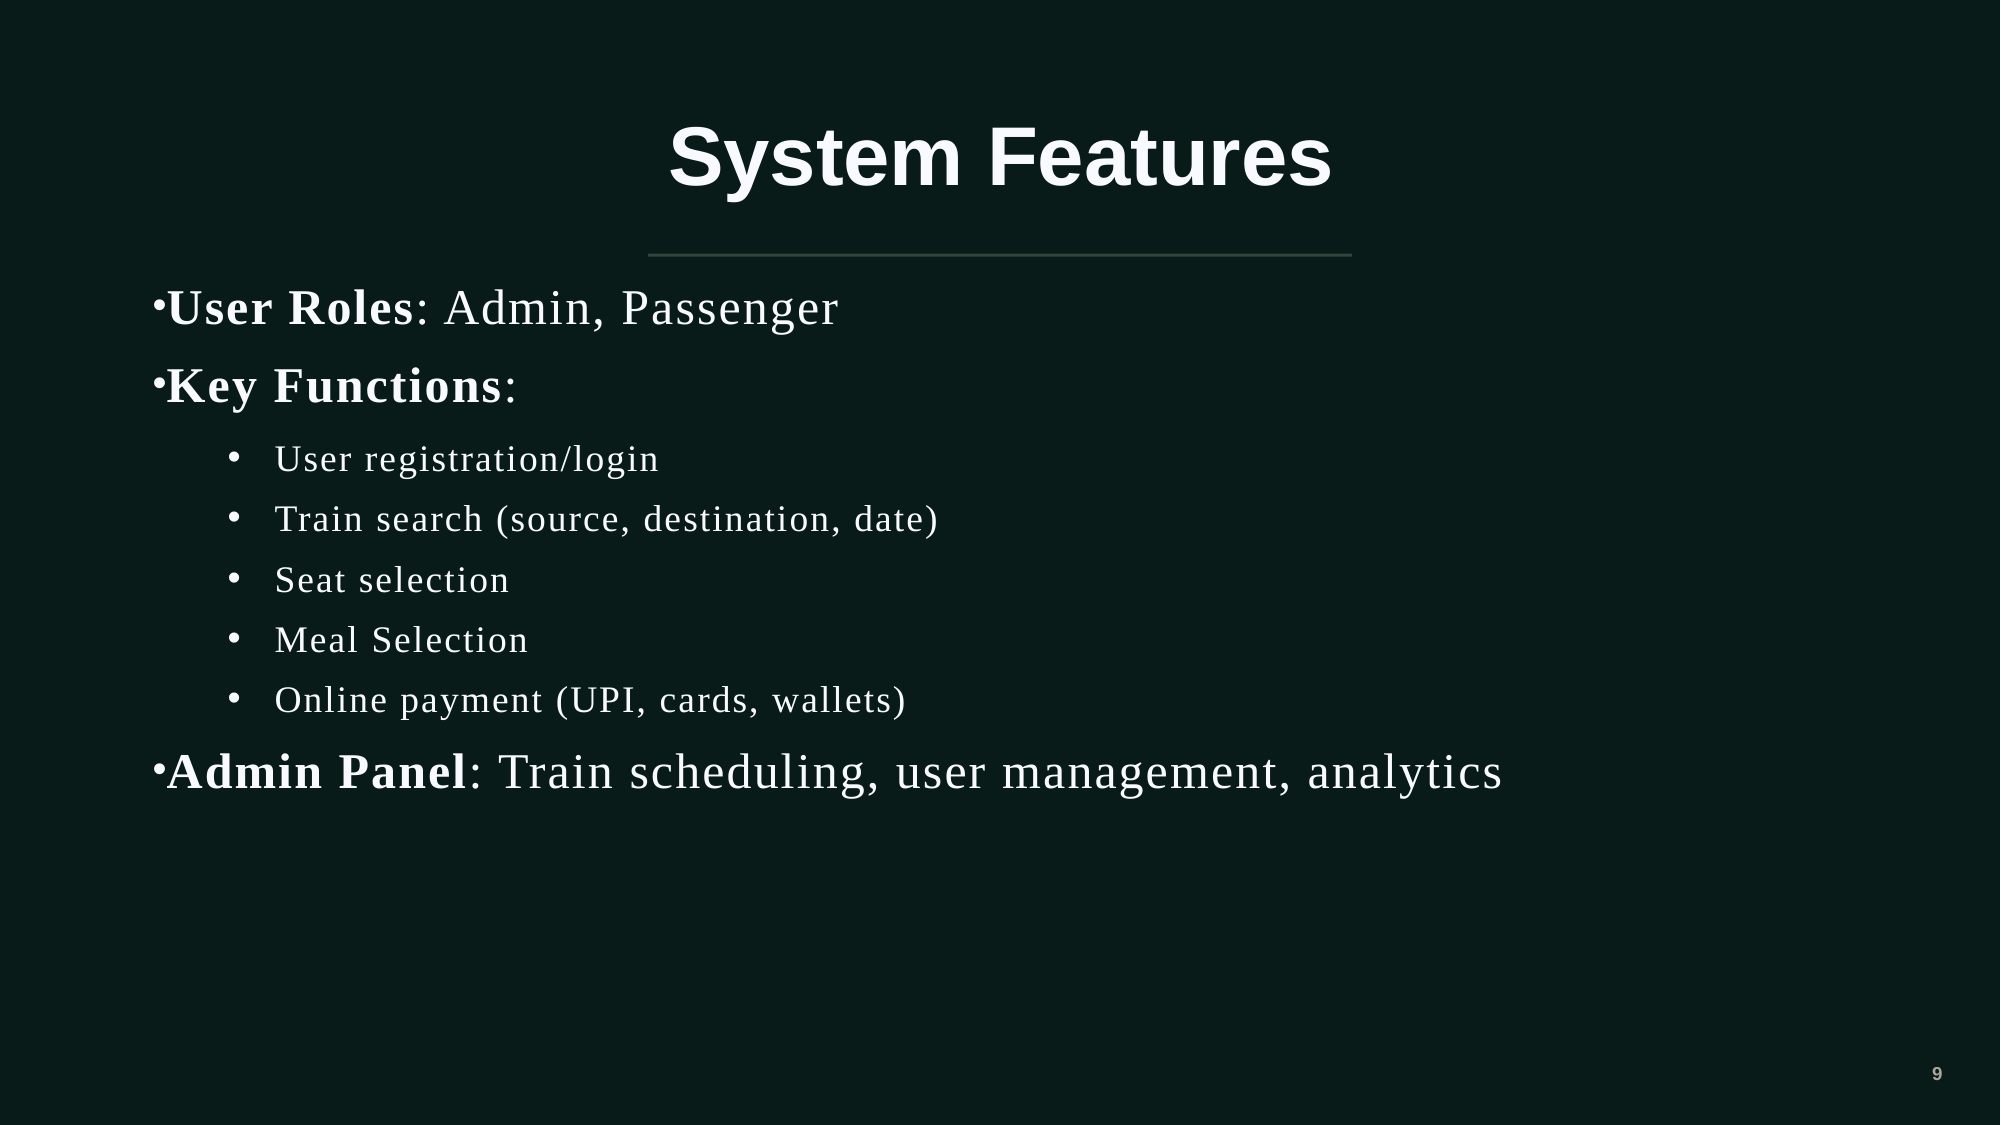

# System Features
User Roles: Admin, Passenger
Key Functions:
User registration/login
Train search (source, destination, date)
Seat selection
Meal Selection
Online payment (UPI, cards, wallets)
Admin Panel: Train scheduling, user management, analytics
9